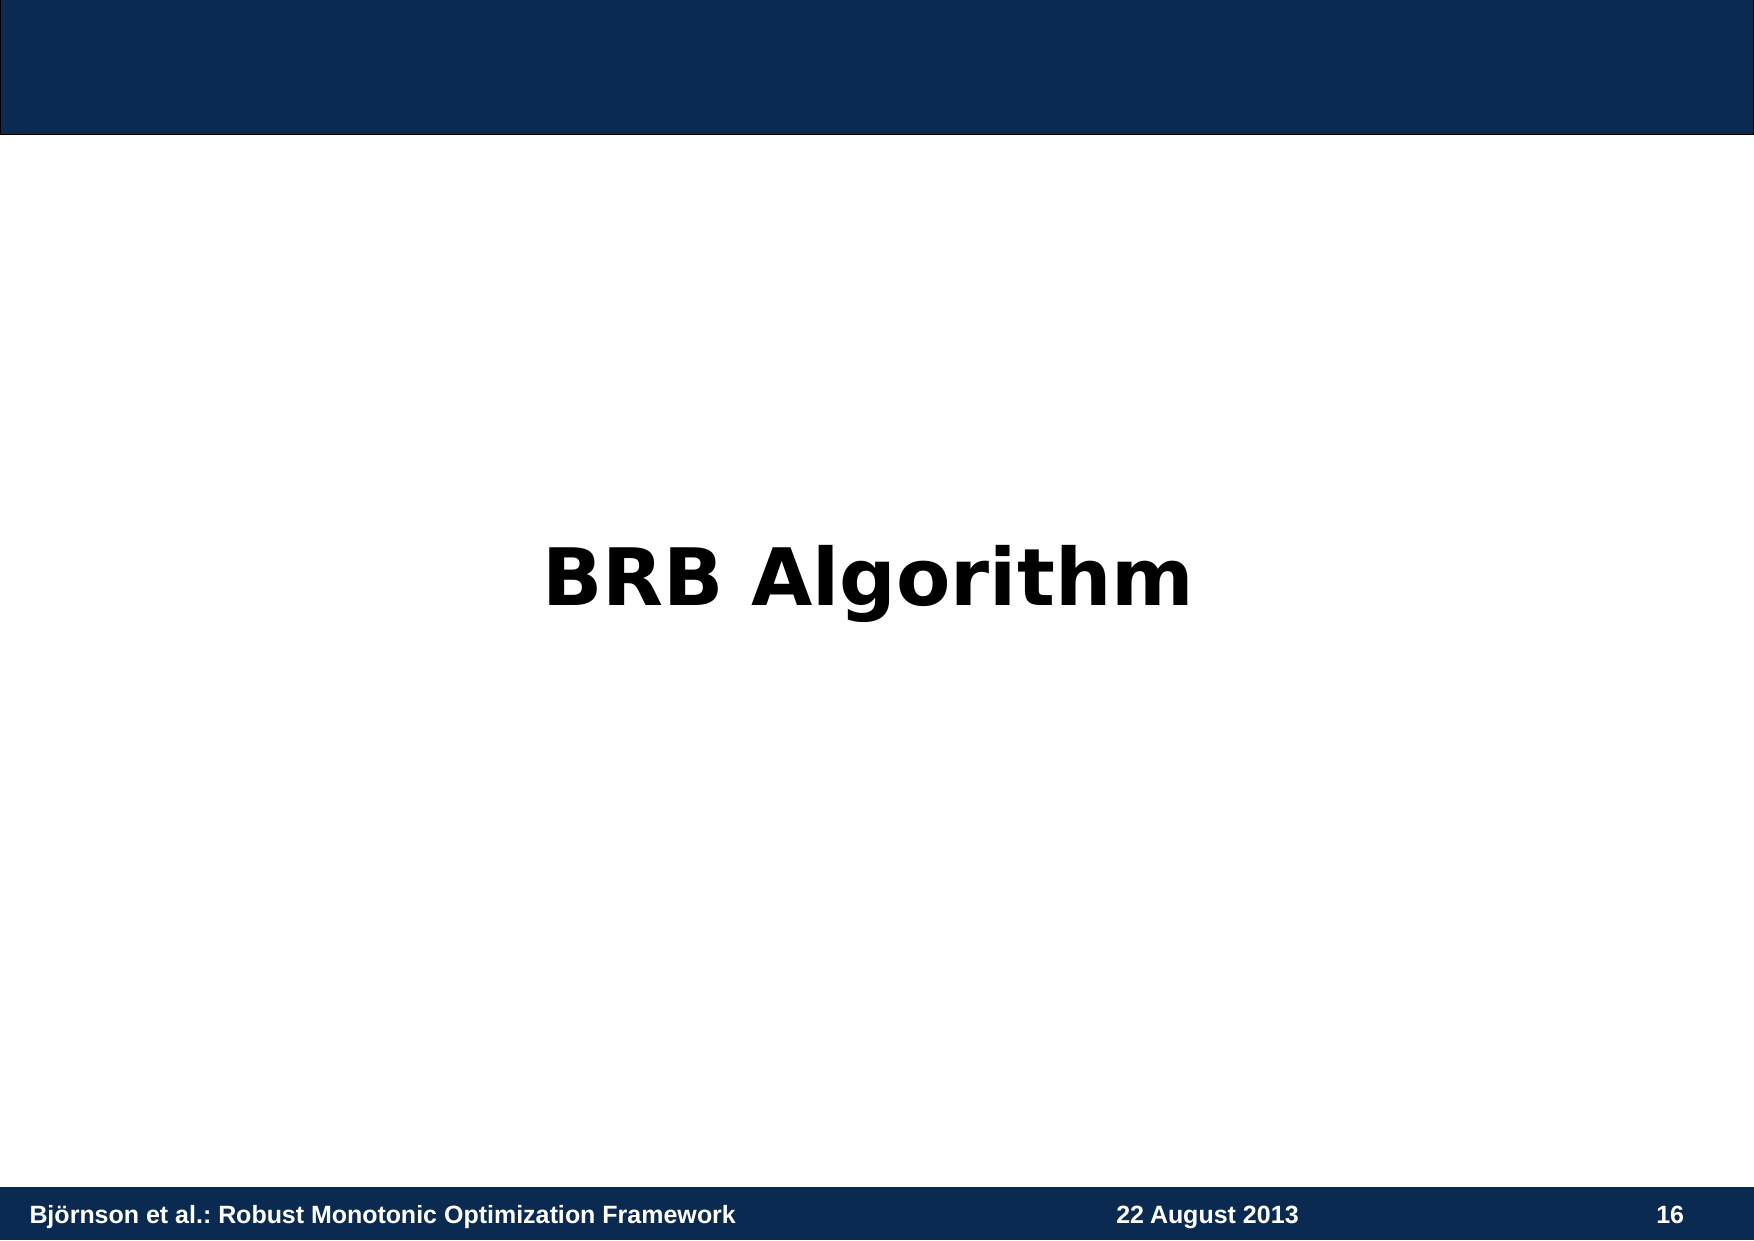

BRB Algorithm
Björnson et al.: Robust Monotonic Optimization Framework
22 August 2013
16